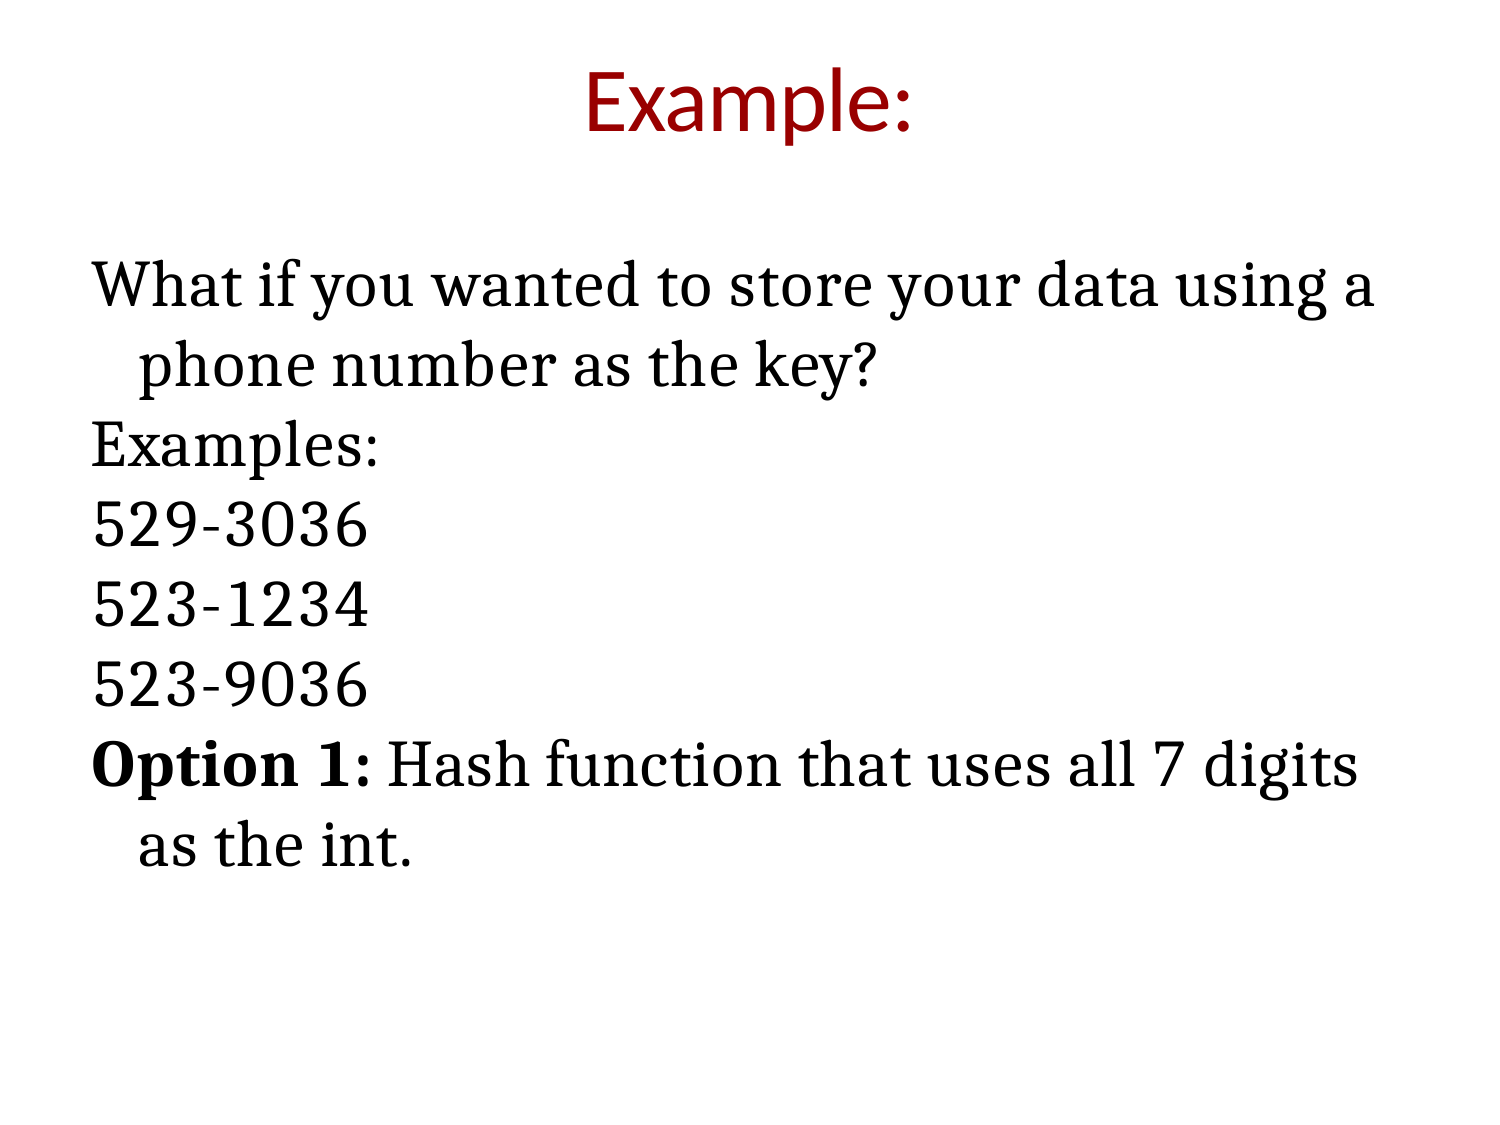

# Example:
What if you wanted to store your data using a phone number as the key?
Examples:
529-3036
523-1234
523-9036
Option 1: Hash function that uses all 7 digits as the int.